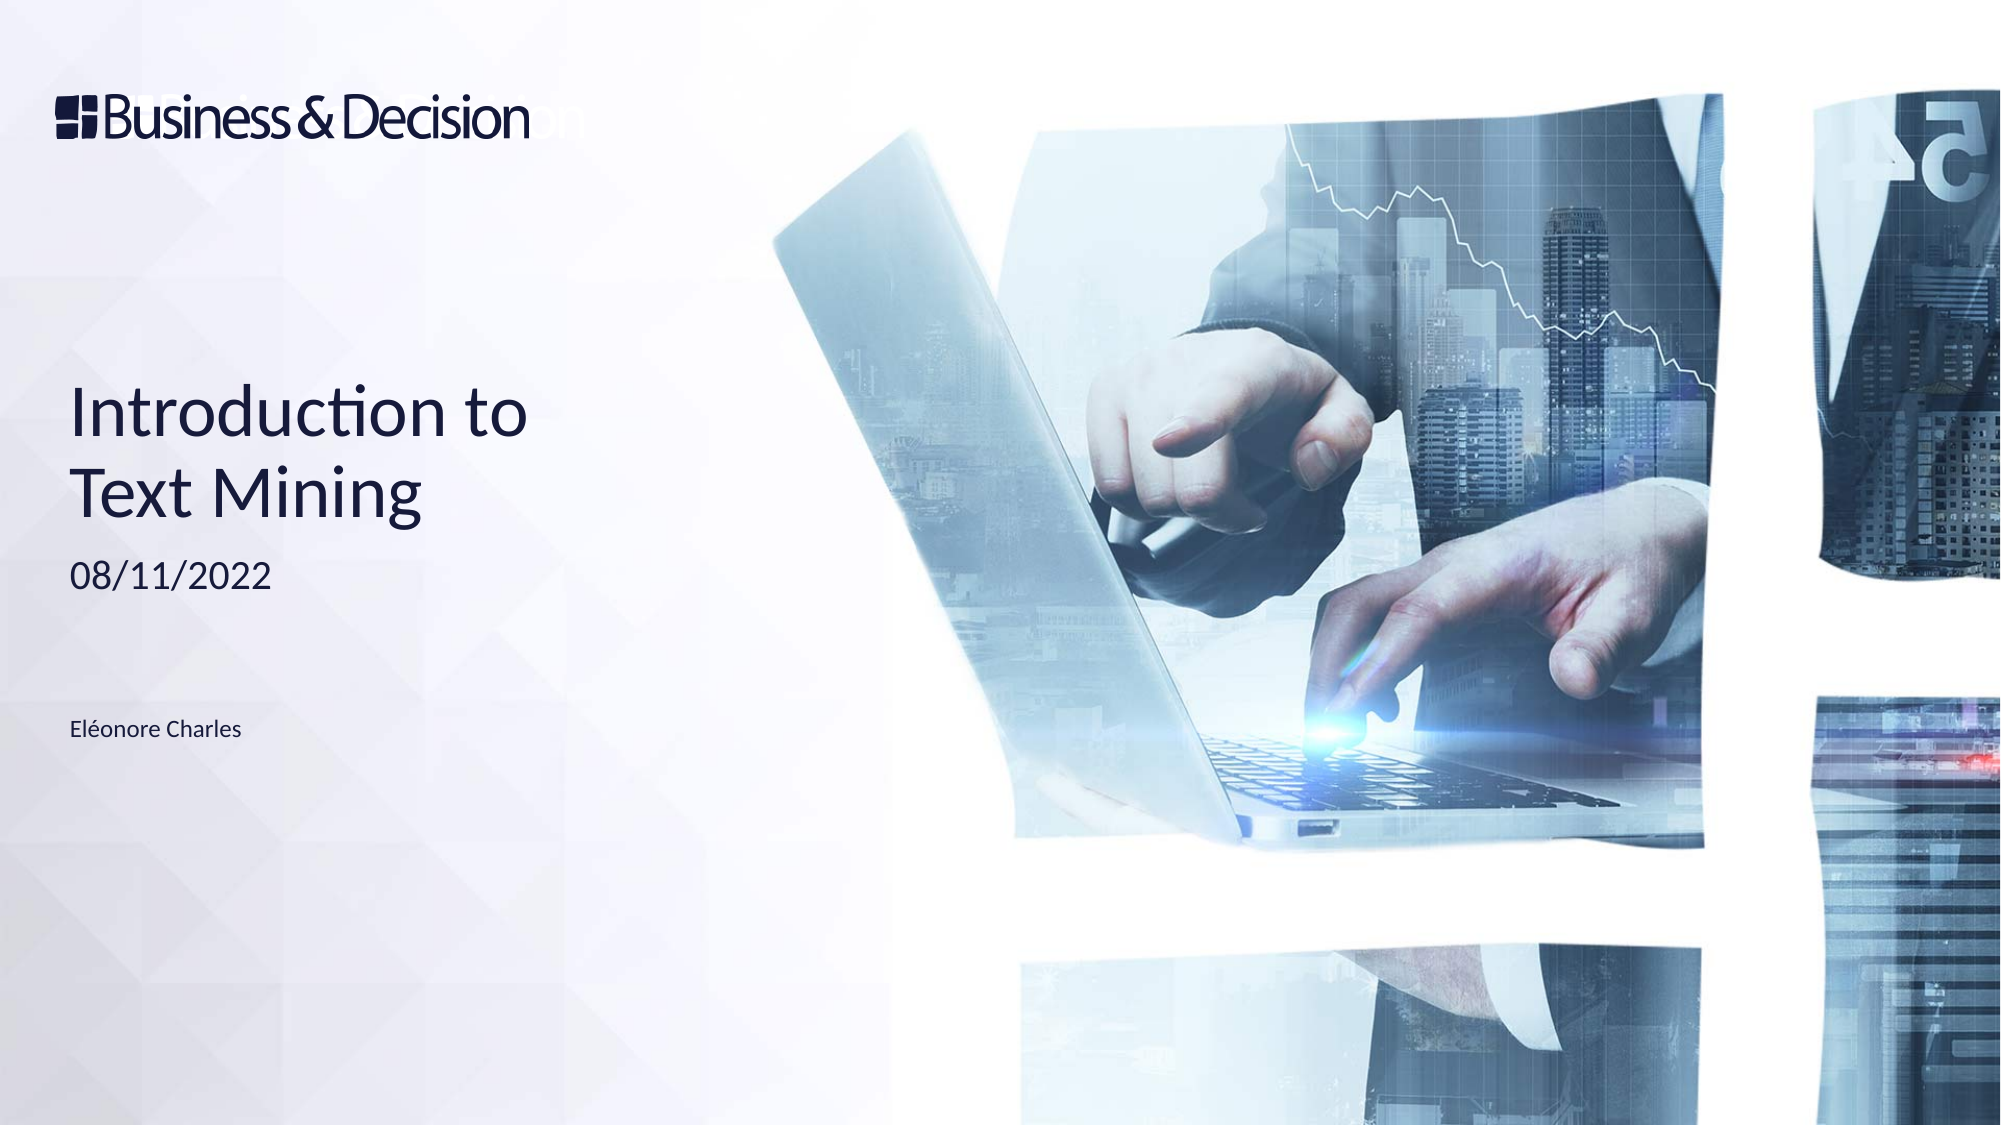

# Introduction to Text Mining
08/11/2022
Eléonore Charles